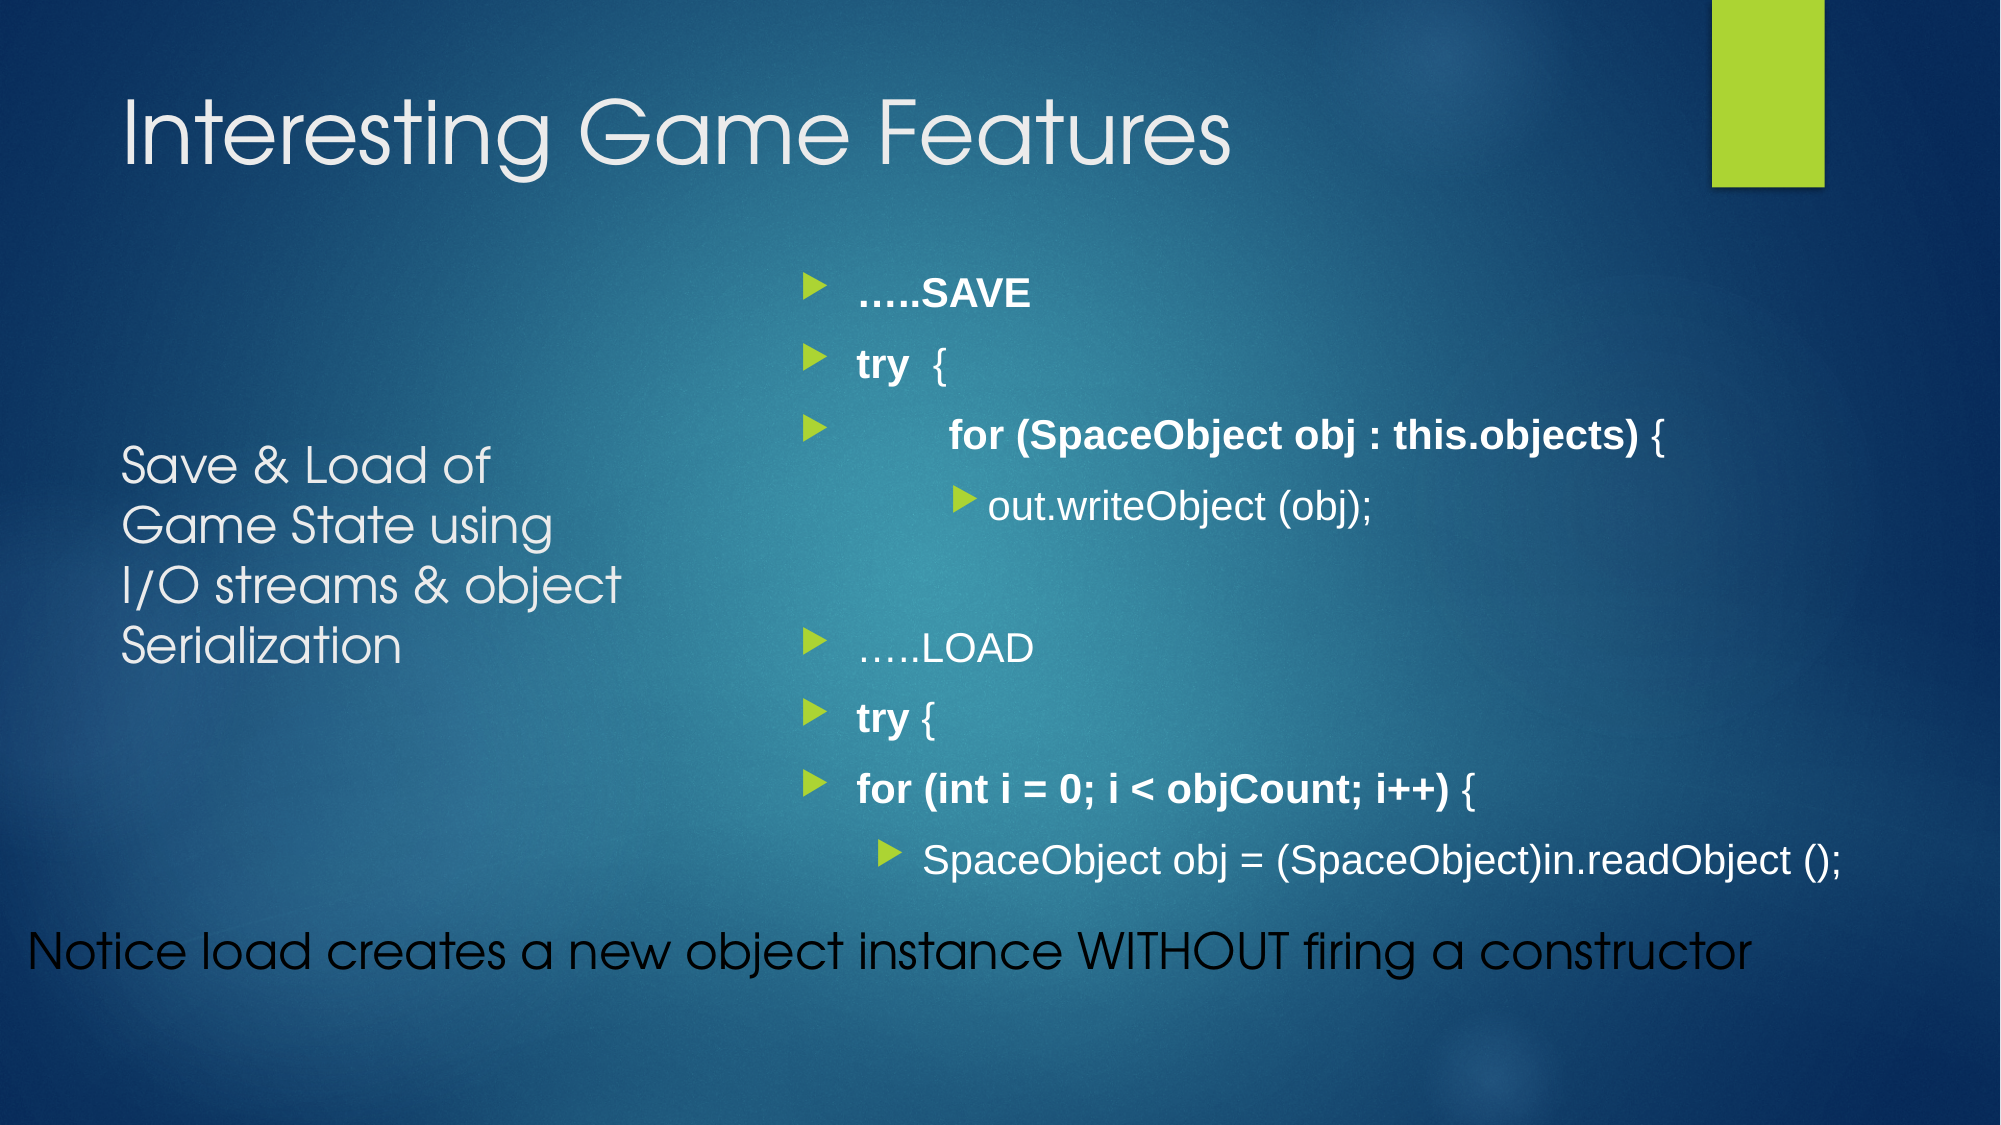

Interesting Game Features
…..SAVE
try  {
        for (SpaceObject obj : this.objects) {
out.writeObject (obj);

…..LOAD
try {
for (int i = 0; i < objCount; i++) {
SpaceObject obj = (SpaceObject)in.readObject ();
# Save & Load of Game State using  I/O streams & object Serialization
Notice load creates a new object instance WITHOUT firing a constructor